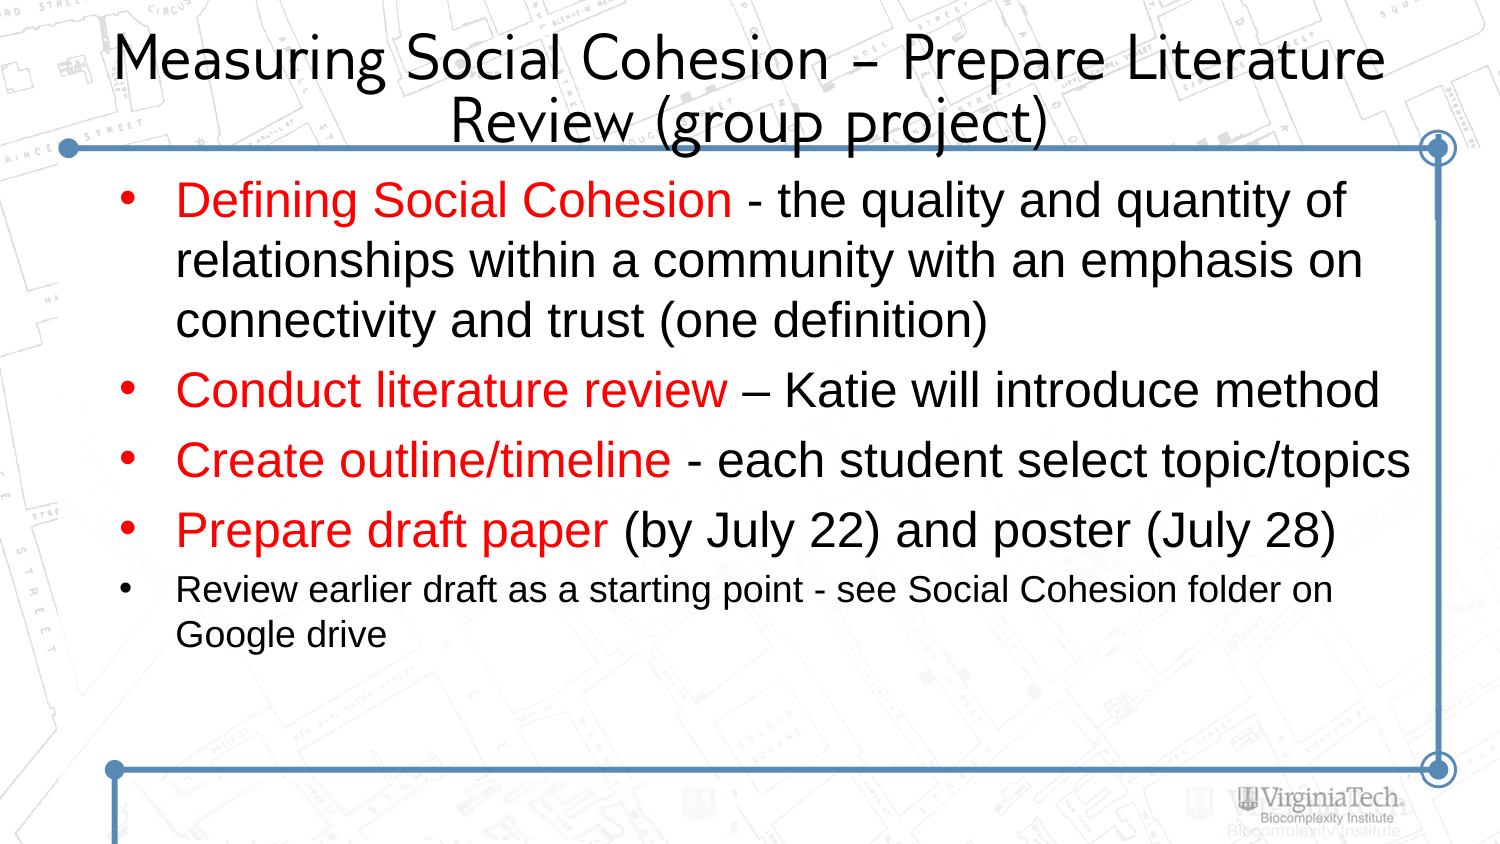

# Measuring Social Cohesion – Prepare Literature Review (group project)
Defining Social Cohesion - the quality and quantity of relationships within a community with an emphasis on connectivity and trust (one definition)
Conduct literature review – Katie will introduce method
Create outline/timeline - each student select topic/topics
Prepare draft paper (by July 22) and poster (July 28)
Review earlier draft as a starting point - see Social Cohesion folder on Google drive